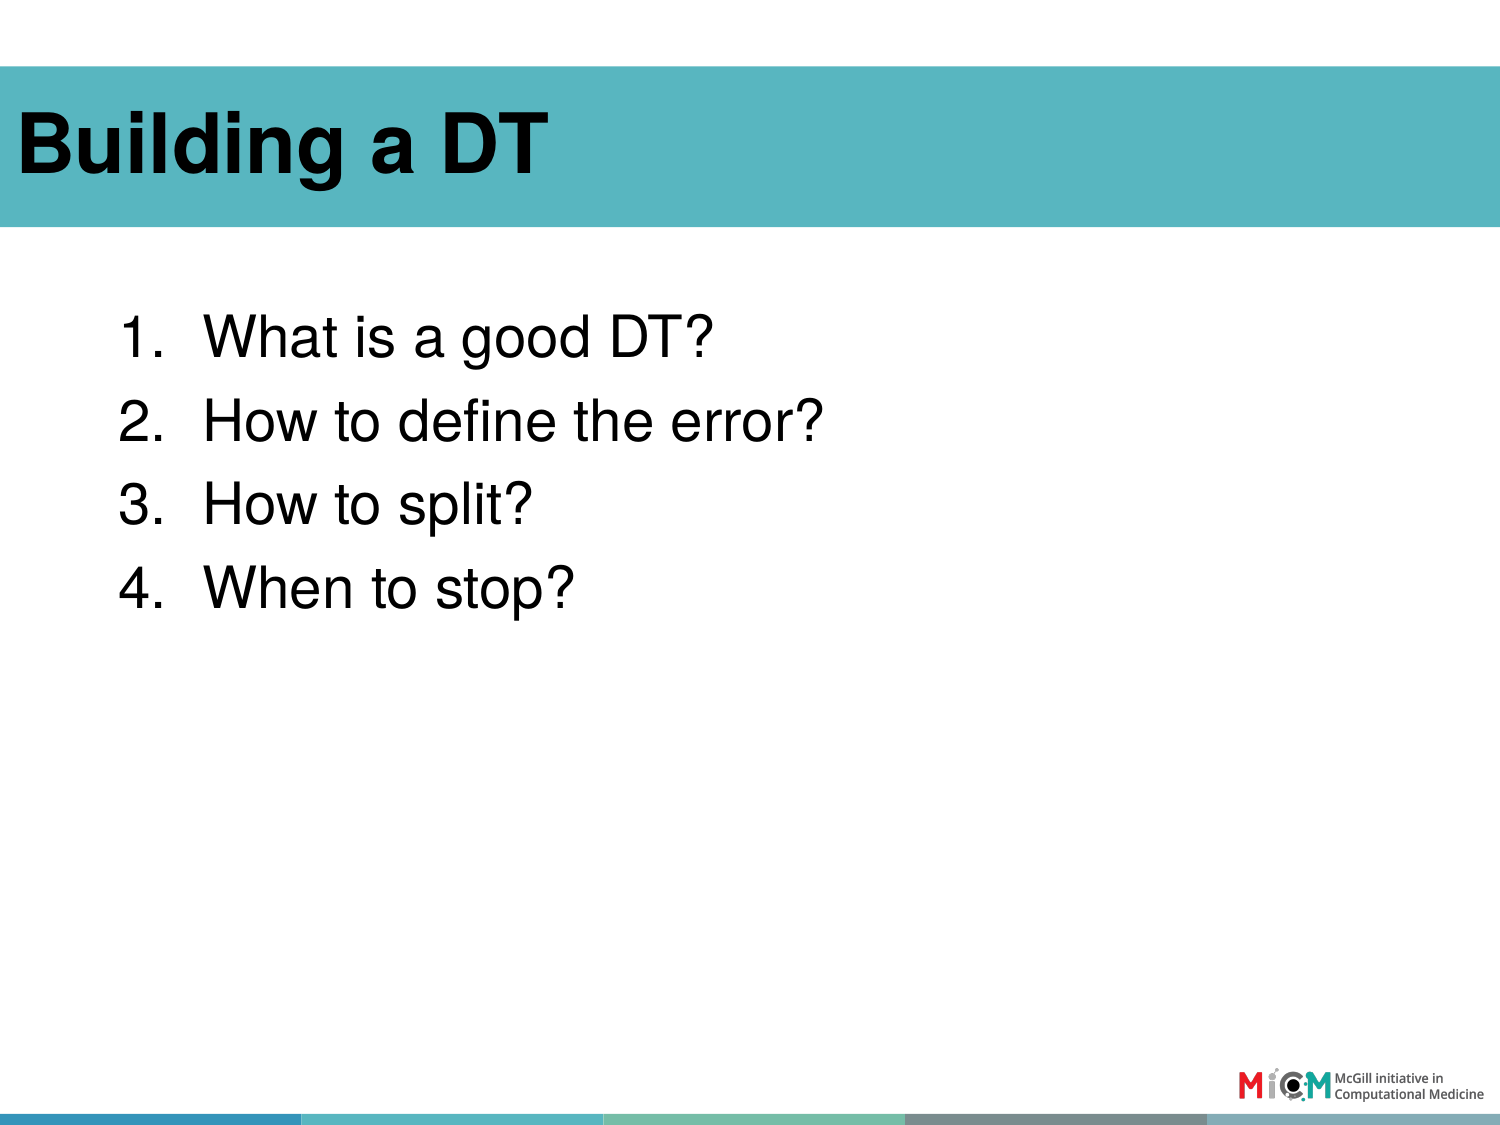

#
Building a DT
What is a good DT?
How to define the error?
How to split?
When to stop?